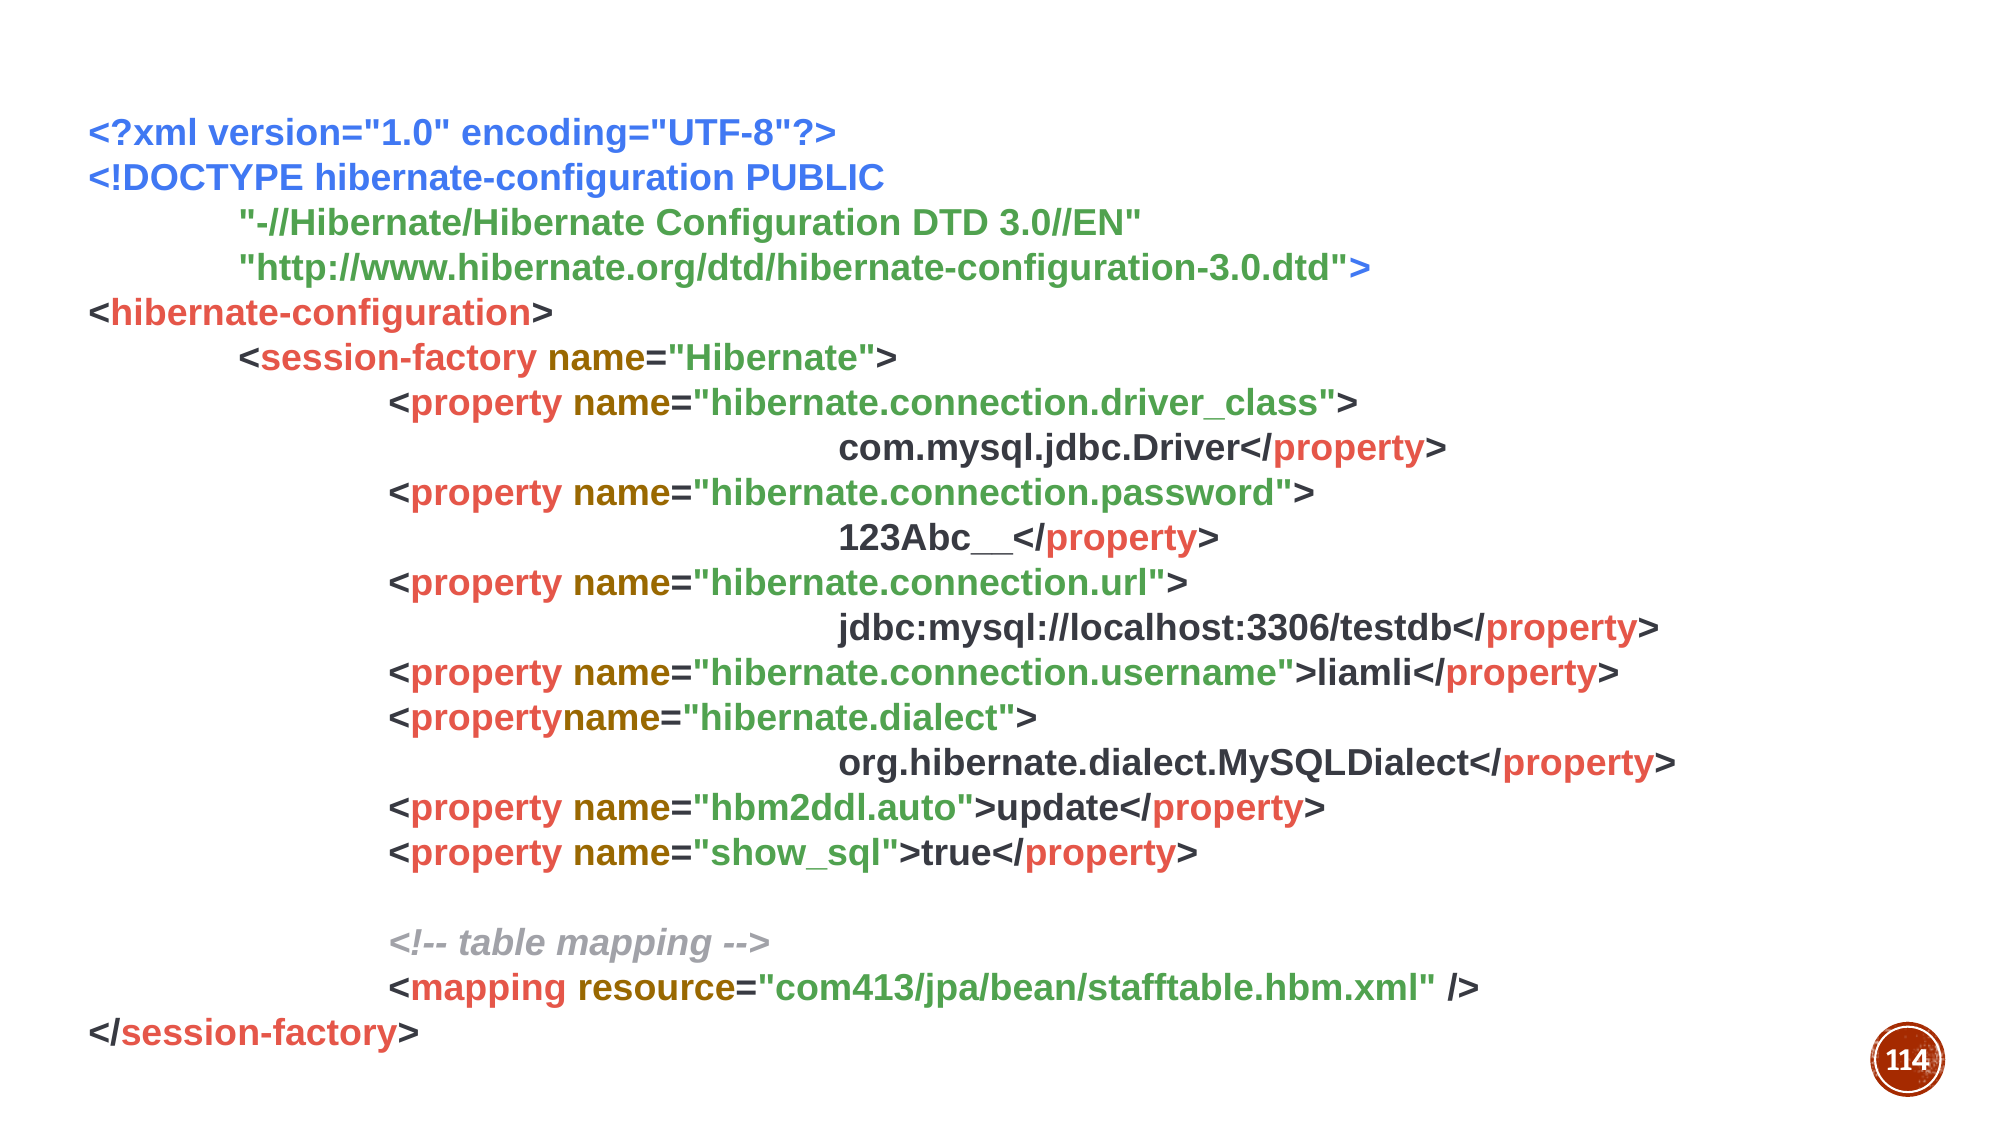

<?xml version="1.0" encoding="UTF-8"?>
<!DOCTYPE hibernate-configuration PUBLIC
	"-//Hibernate/Hibernate Configuration DTD 3.0//EN"
	"http://www.hibernate.org/dtd/hibernate-configuration-3.0.dtd">
<hibernate-configuration>
	<session-factory name="Hibernate">
		<property name="hibernate.connection.driver_class">
					com.mysql.jdbc.Driver</property>
		<property name="hibernate.connection.password">
					123Abc__</property>
		<property name="hibernate.connection.url">
					jdbc:mysql://localhost:3306/testdb</property>
		<property name="hibernate.connection.username">liamli</property>
		<propertyname="hibernate.dialect">
					org.hibernate.dialect.MySQLDialect</property>
		<property name="hbm2ddl.auto">update</property>
		<property name="show_sql">true</property>

		<!-- table mapping -->
		<mapping resource="com413/jpa/bean/stafftable.hbm.xml" />
</session-factory>
114